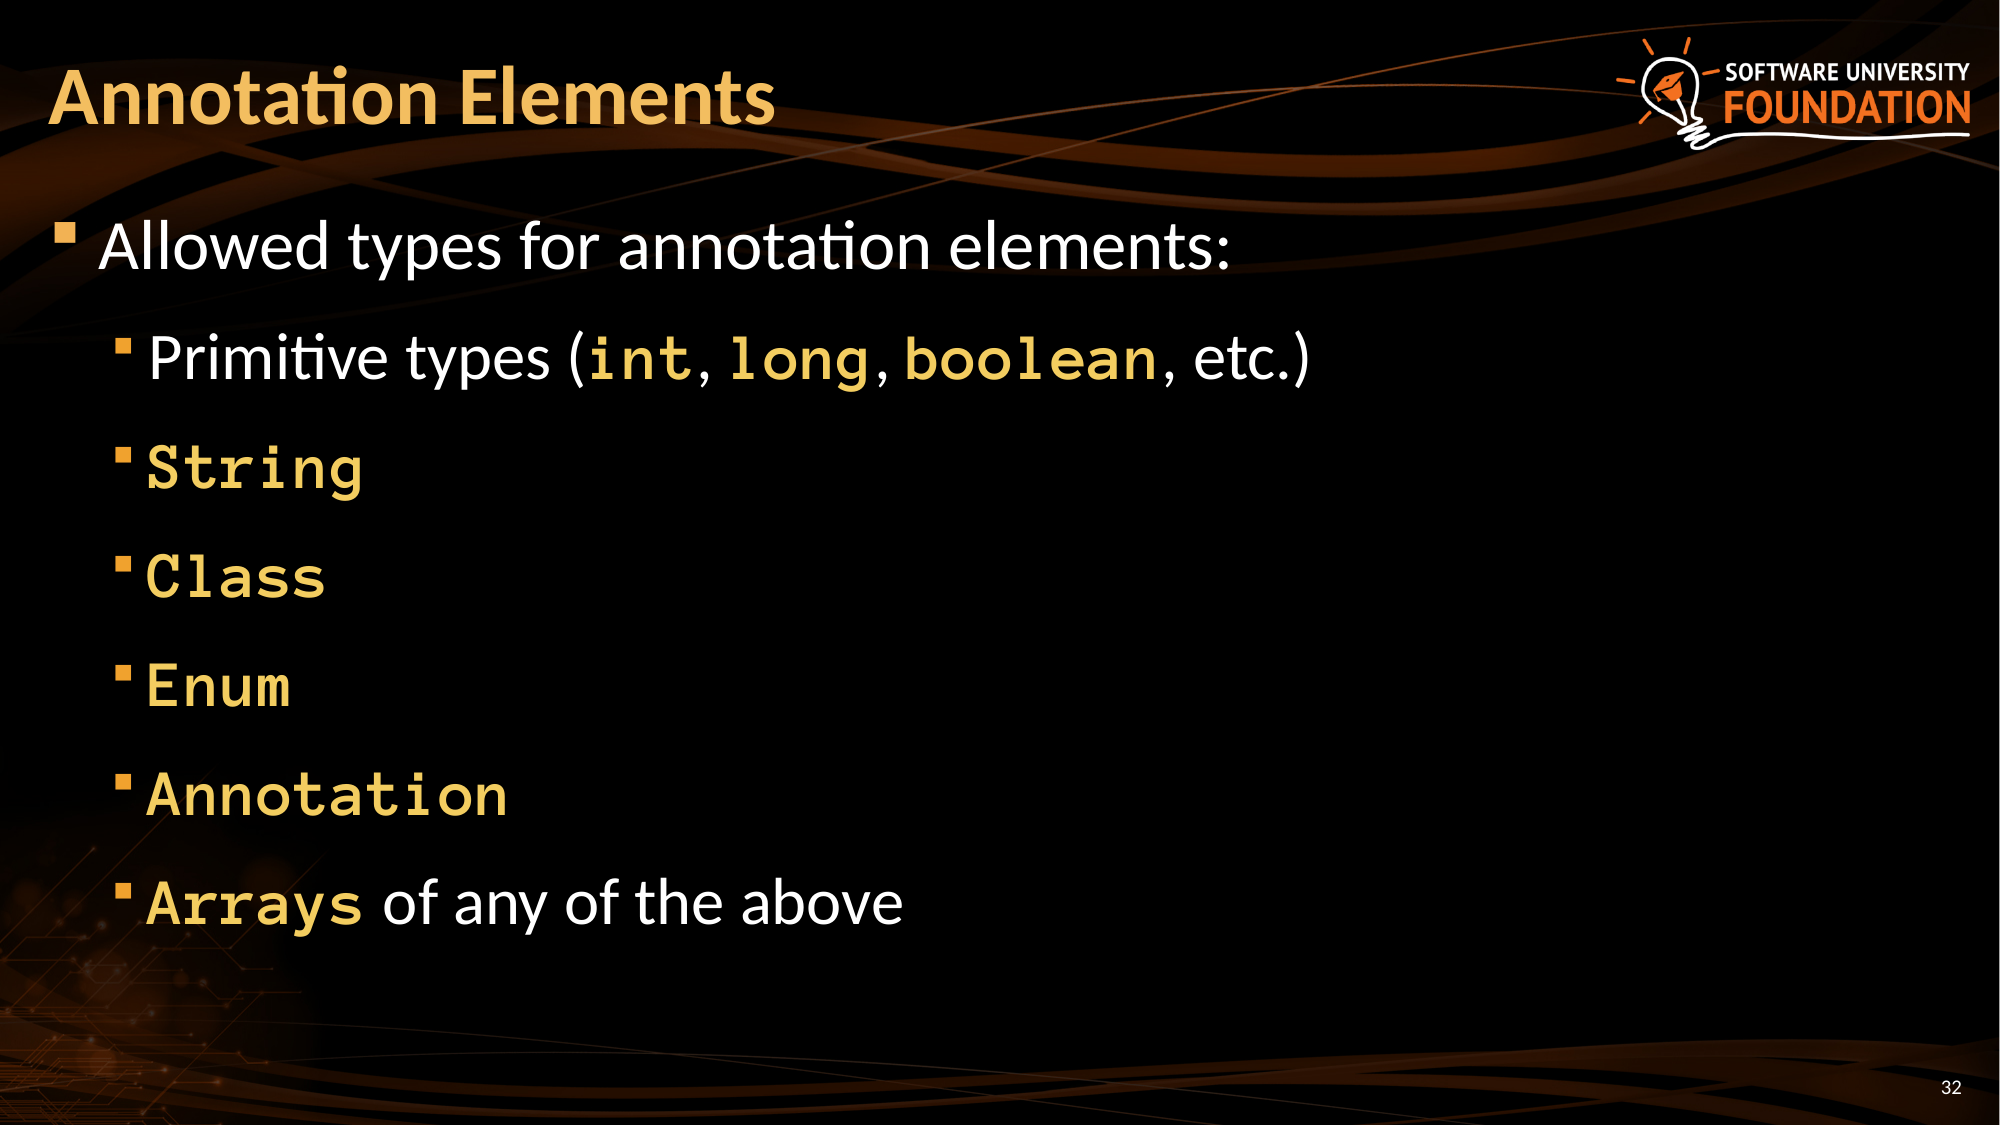

# Annotation Elements
Allowed types for annotation elements:
Primitive types (int, long, boolean, etc.)
String
Class
Enum
Annotation
Arrays of any of the above

32